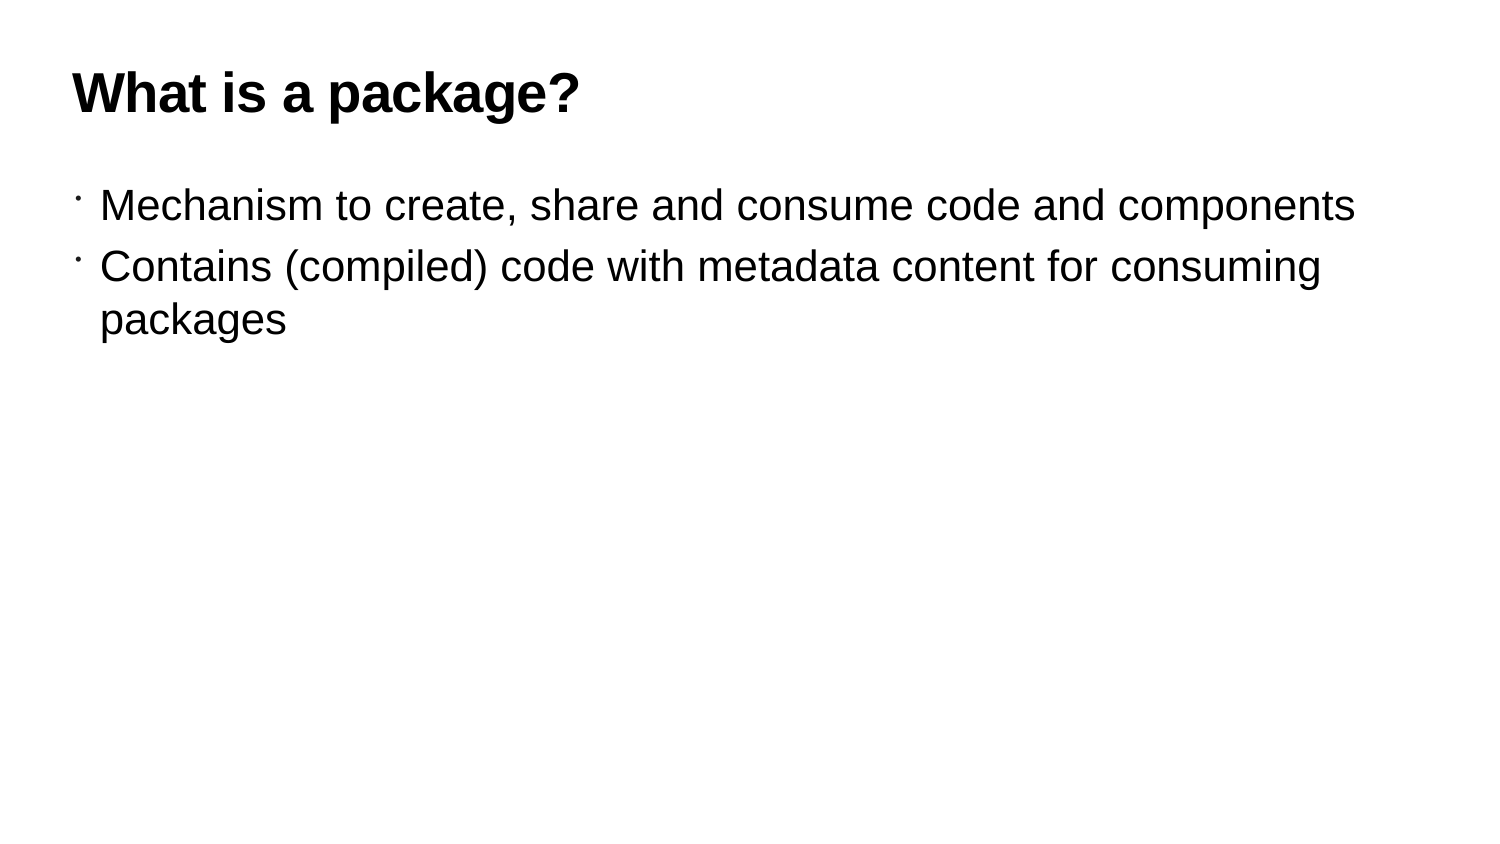

# What is a package?
Mechanism to create, share and consume code and components
Contains (compiled) code with metadata content for consuming packages